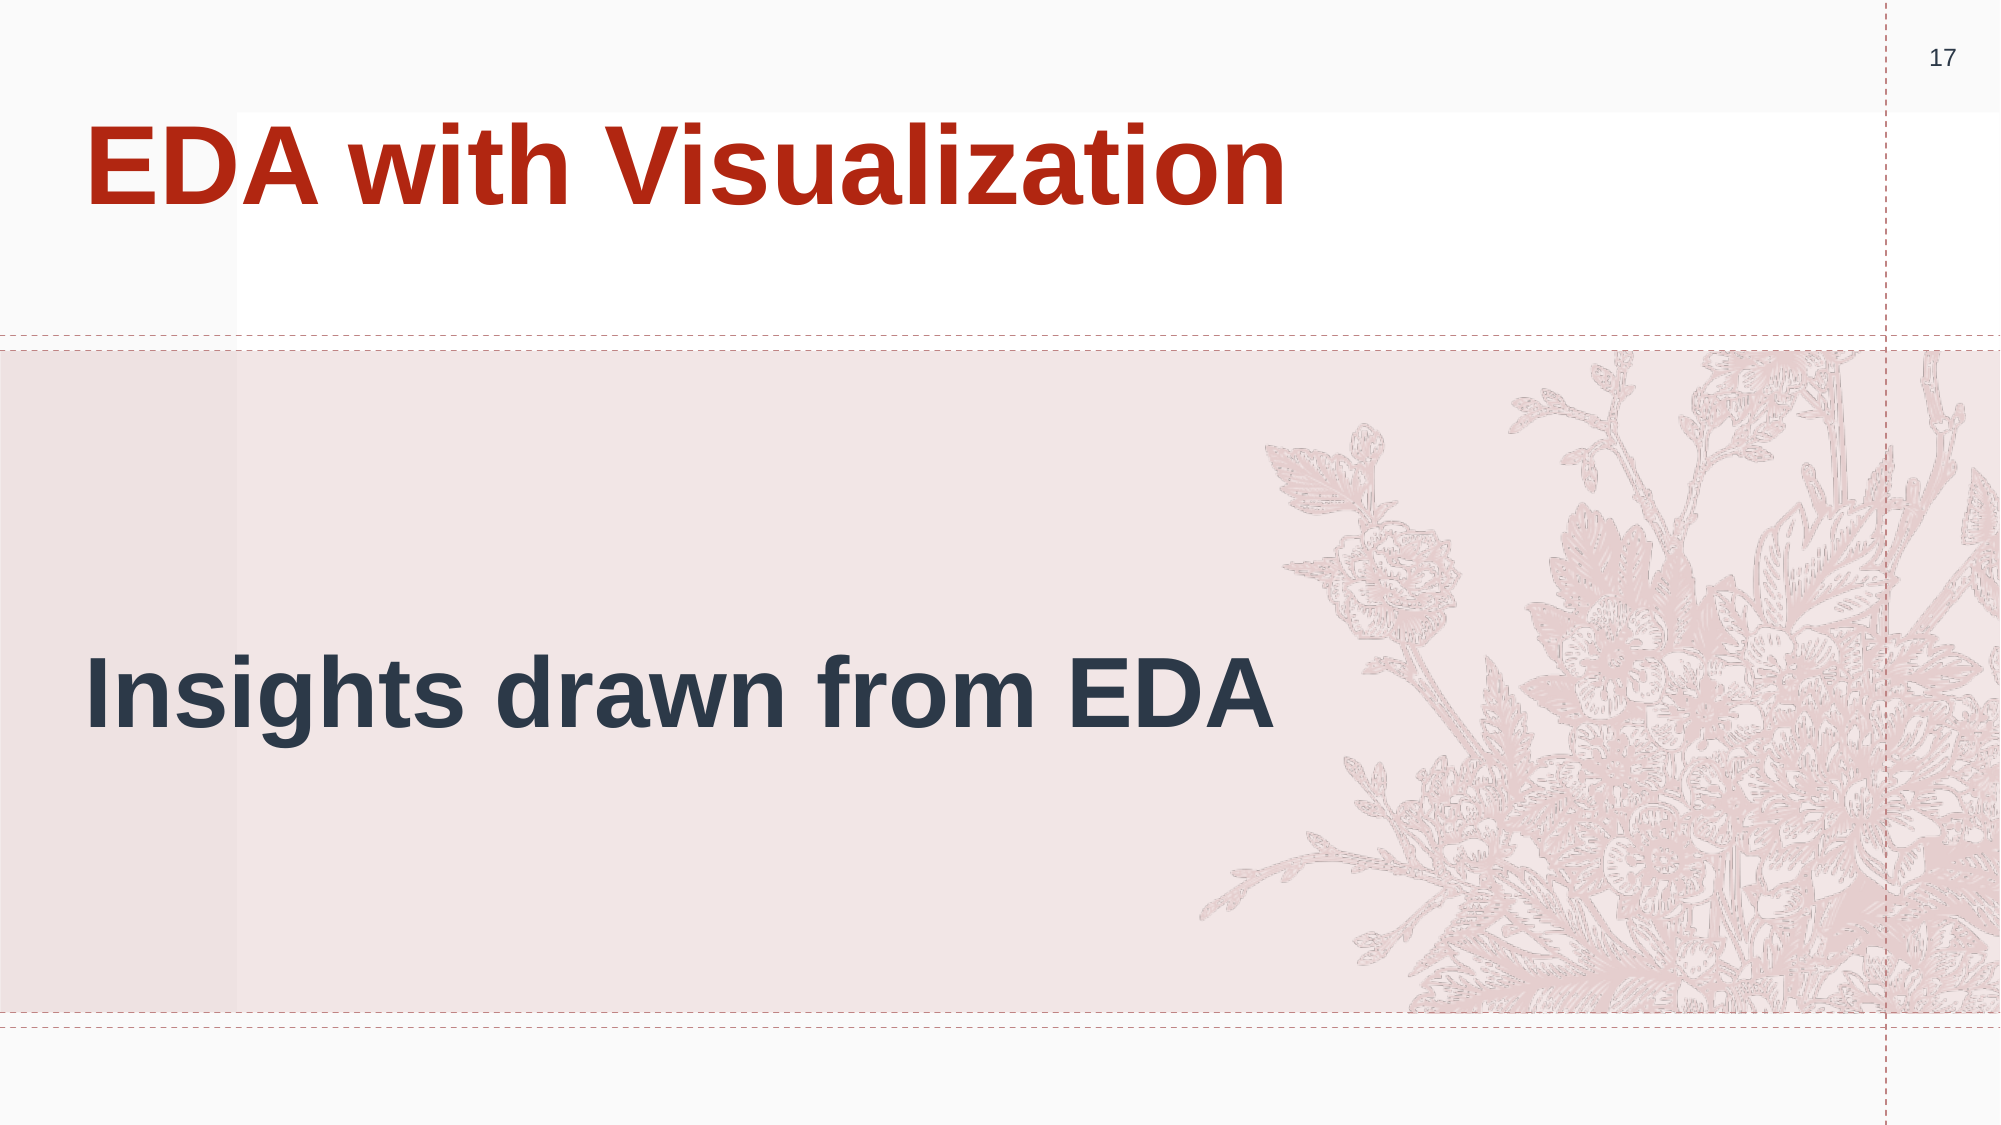

17
# EDA with Visualization
Insights drawn from EDA